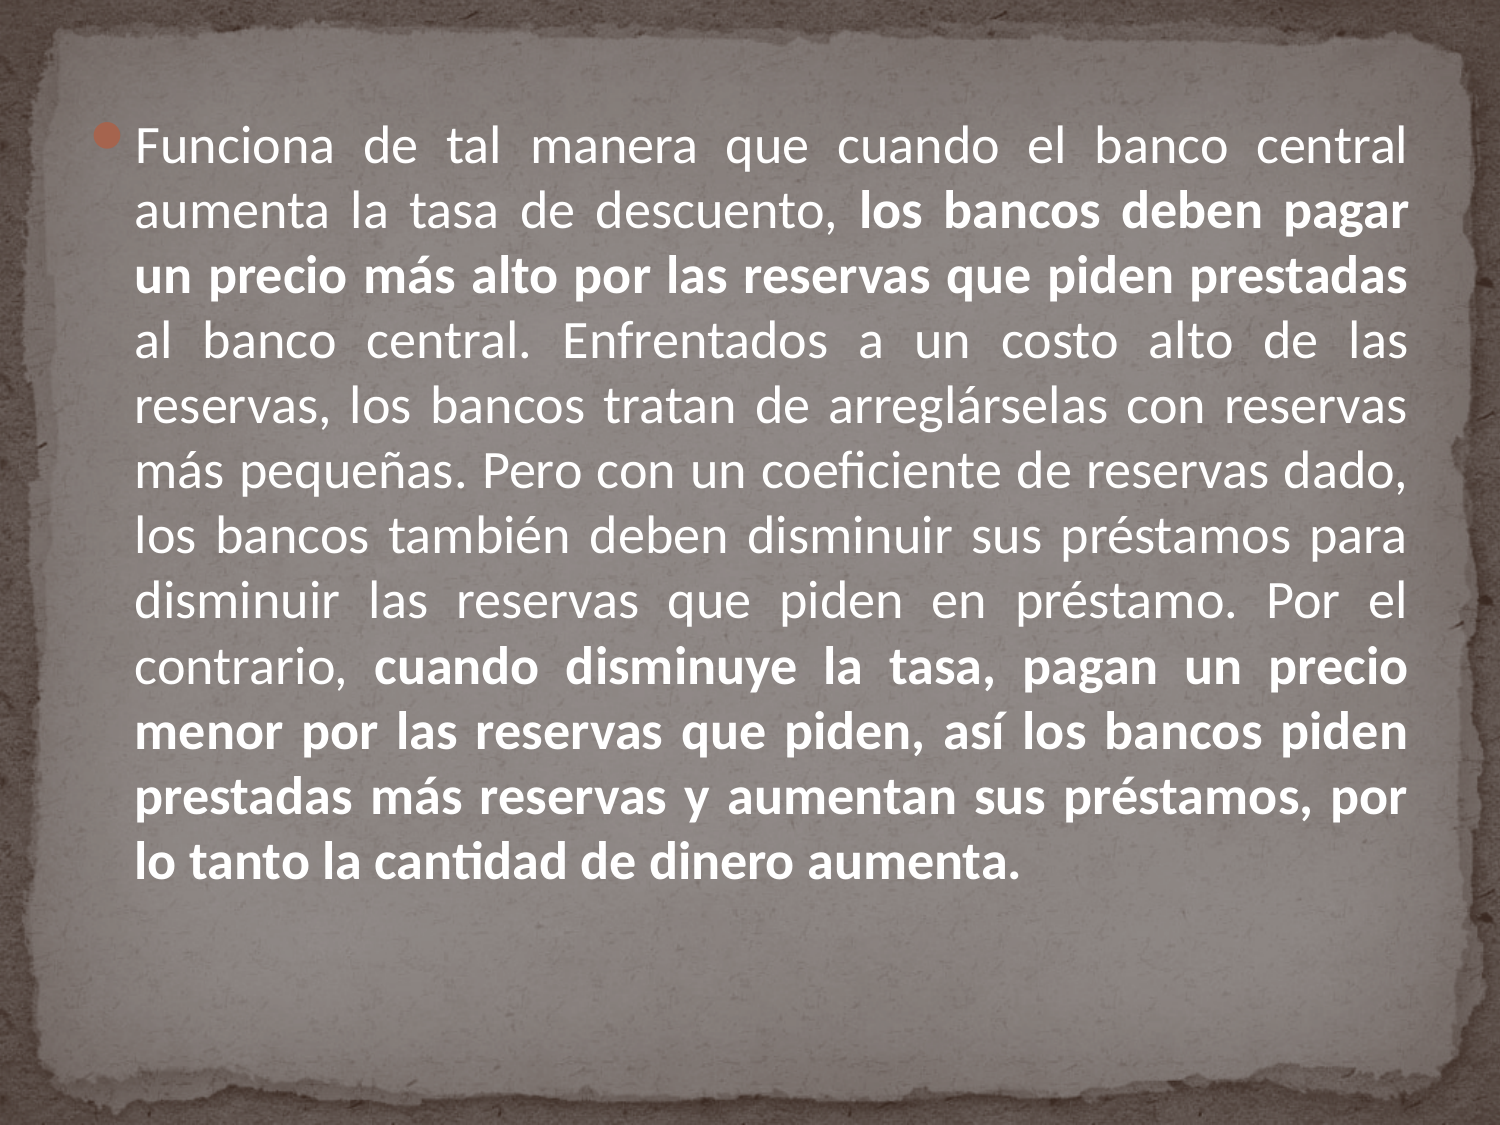

Funciona de tal manera que cuando el banco central aumenta la tasa de descuento, los bancos deben pagar un precio más alto por las reservas que piden prestadas al banco central. Enfrentados a un costo alto de las reservas, los bancos tratan de arreglárselas con reservas más pequeñas. Pero con un coeficiente de reservas dado, los bancos también deben disminuir sus préstamos para disminuir las reservas que piden en préstamo. Por el contrario, cuando disminuye la tasa, pagan un precio menor por las reservas que piden, así los bancos piden prestadas más reservas y aumentan sus préstamos, por lo tanto la cantidad de dinero aumenta.